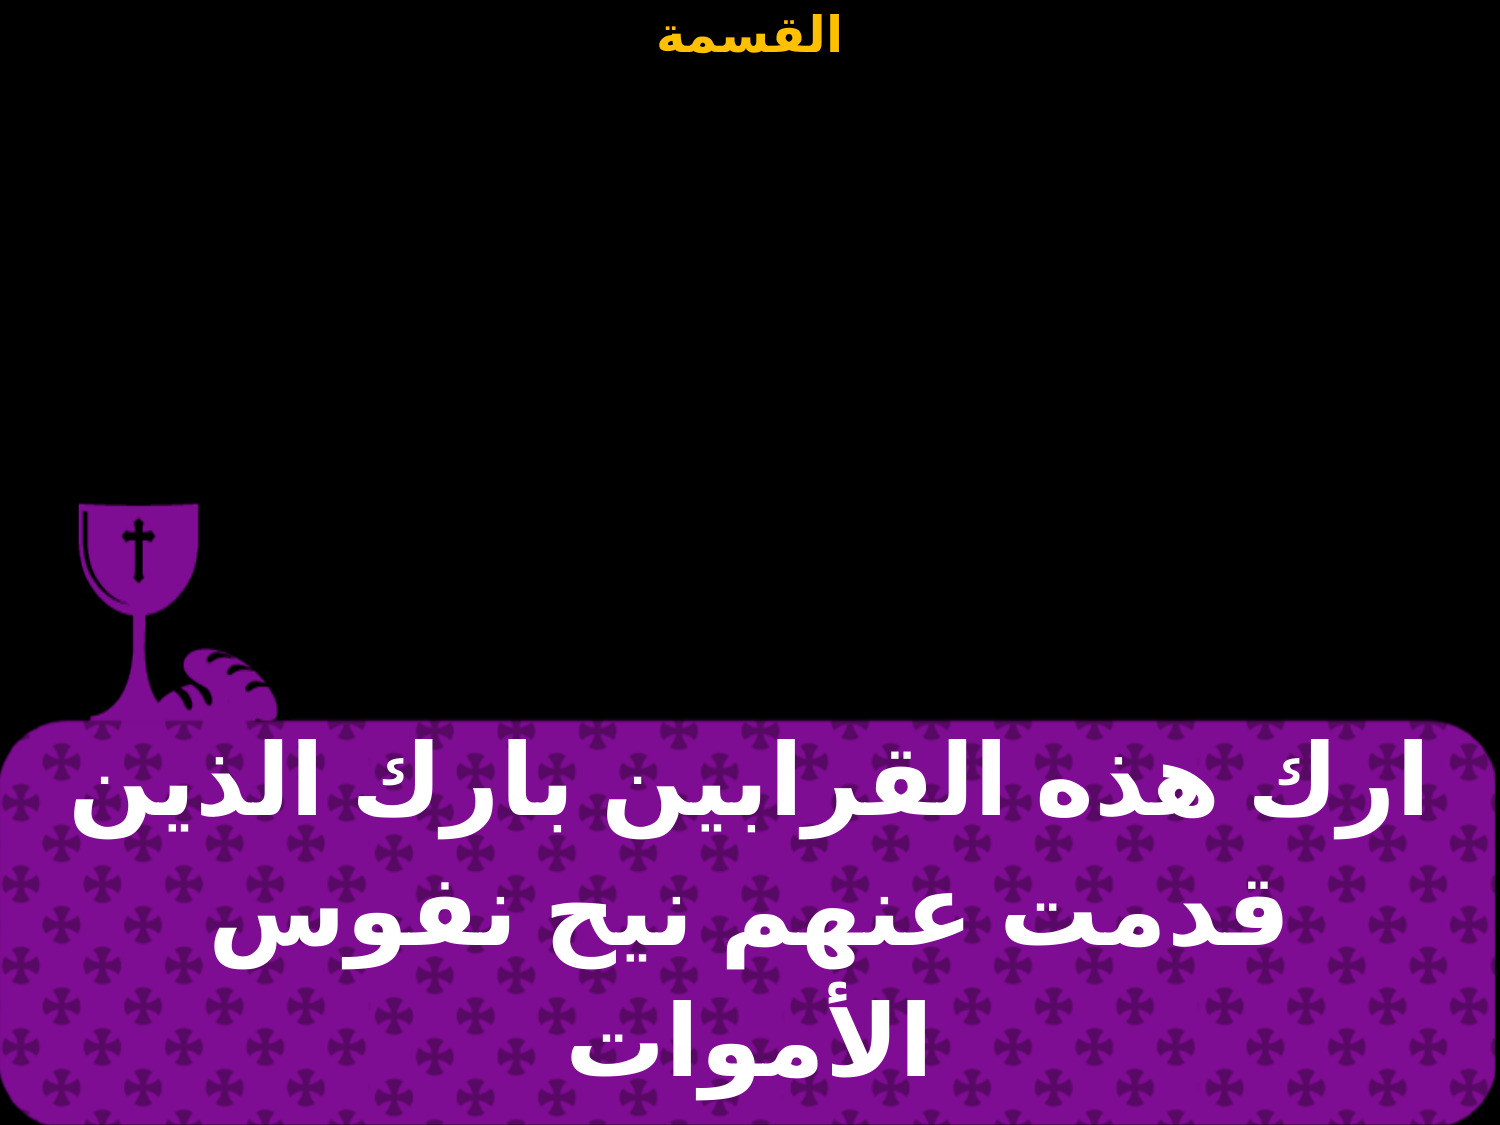

| ارك هذه القرابين بارك الذين قدمت عنهم نيح نفوس الأموات |
| --- |